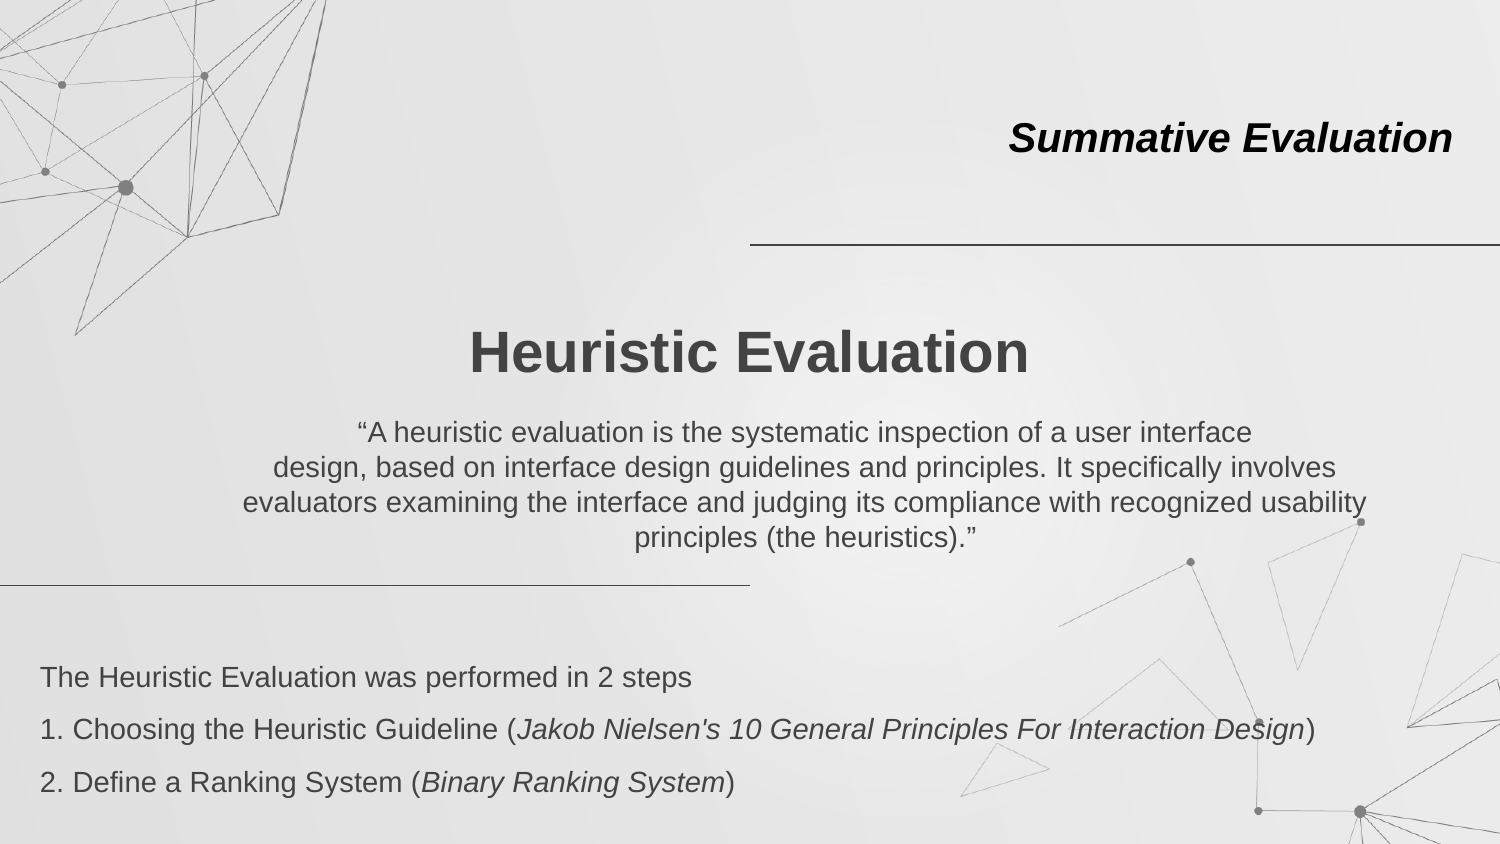

# Heuristic Evaluation
Summative Evaluation
“A heuristic evaluation is the systematic inspection of a user interface
design, based on interface design guidelines and principles. It specifically involves
evaluators examining the interface and judging its compliance with recognized usability
principles (the heuristics).”
The Heuristic Evaluation was performed in 2 steps
1. Choosing the Heuristic Guideline (Jakob Nielsen's 10 General Principles For Interaction Design)
2. Define a Ranking System (Binary Ranking System)